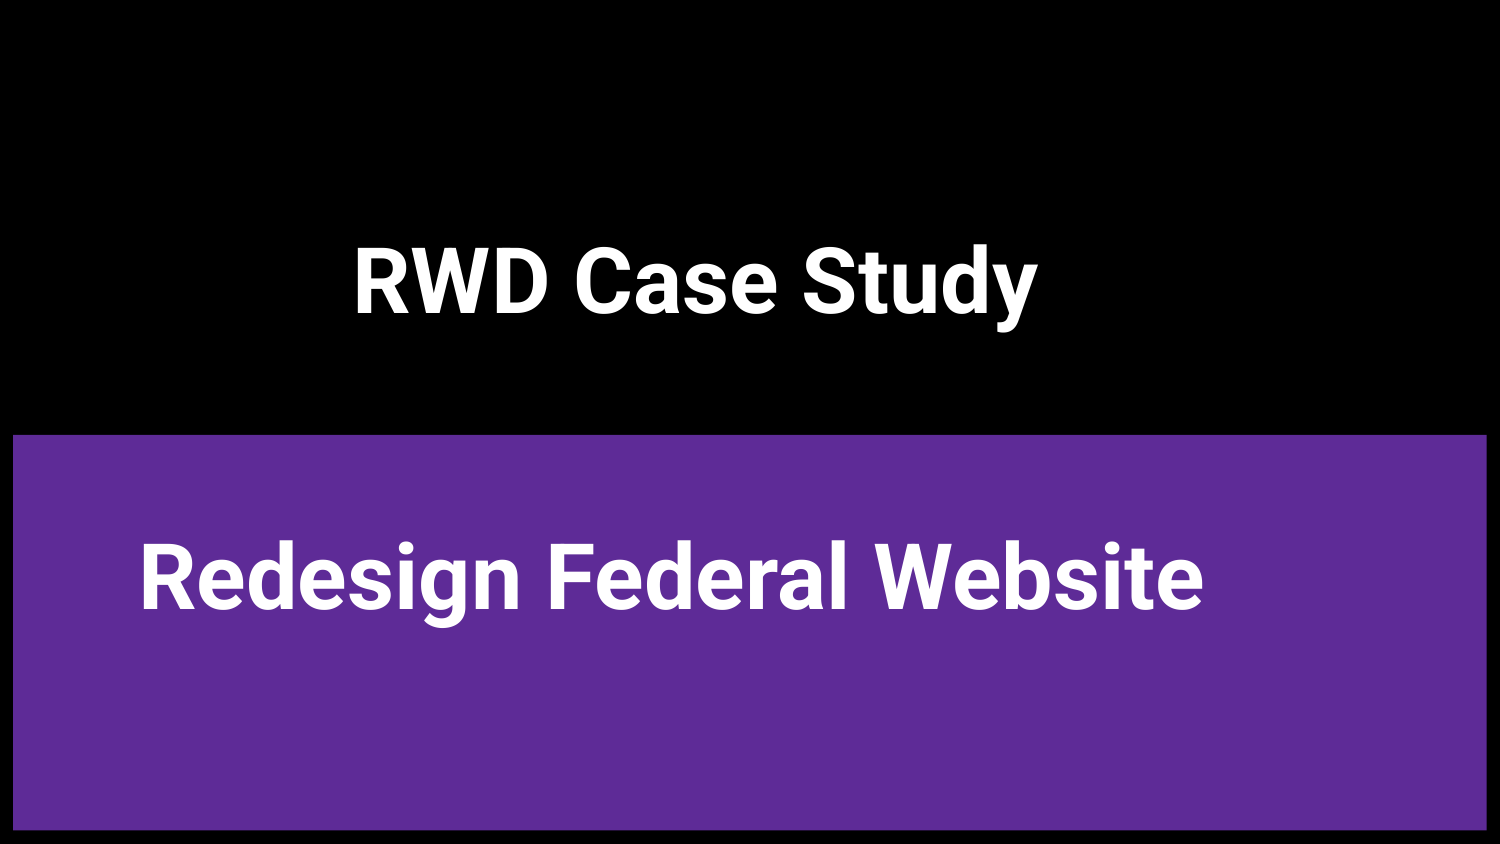

# RWD Case Study
Redesign Federal Website